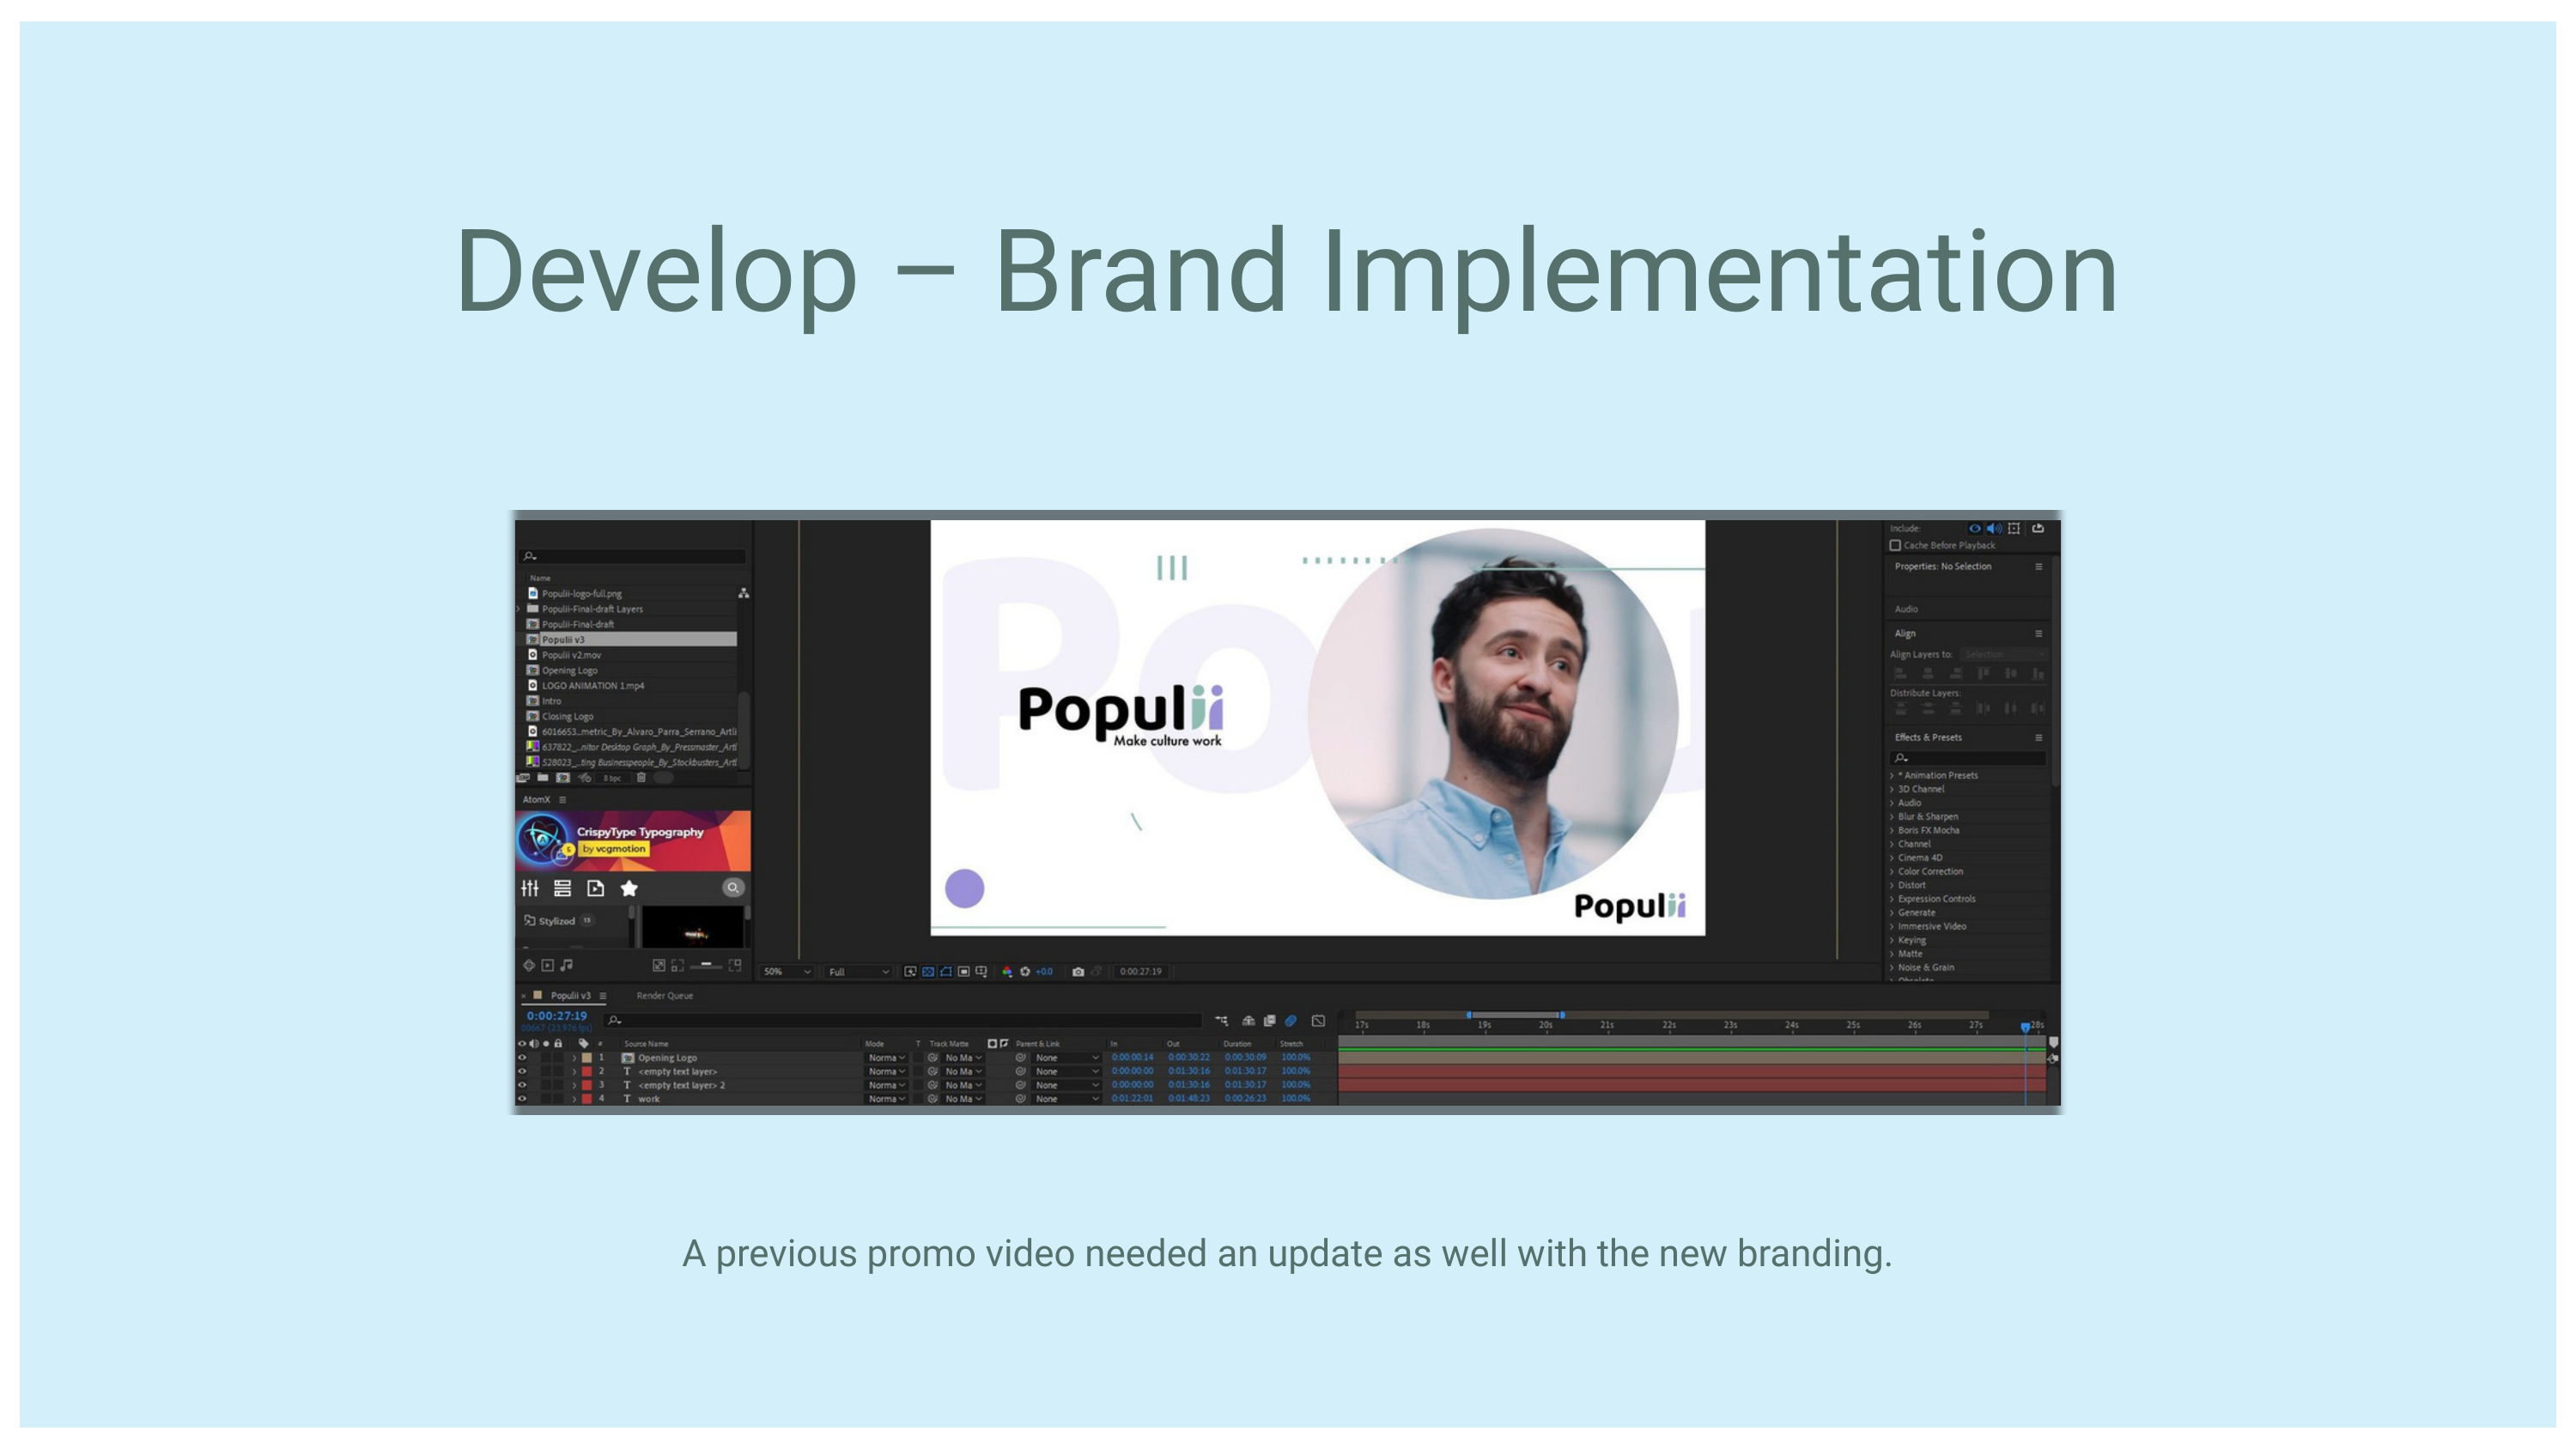

Develop – Brand Implementation

A previous promo video needed an update as well with the new branding.